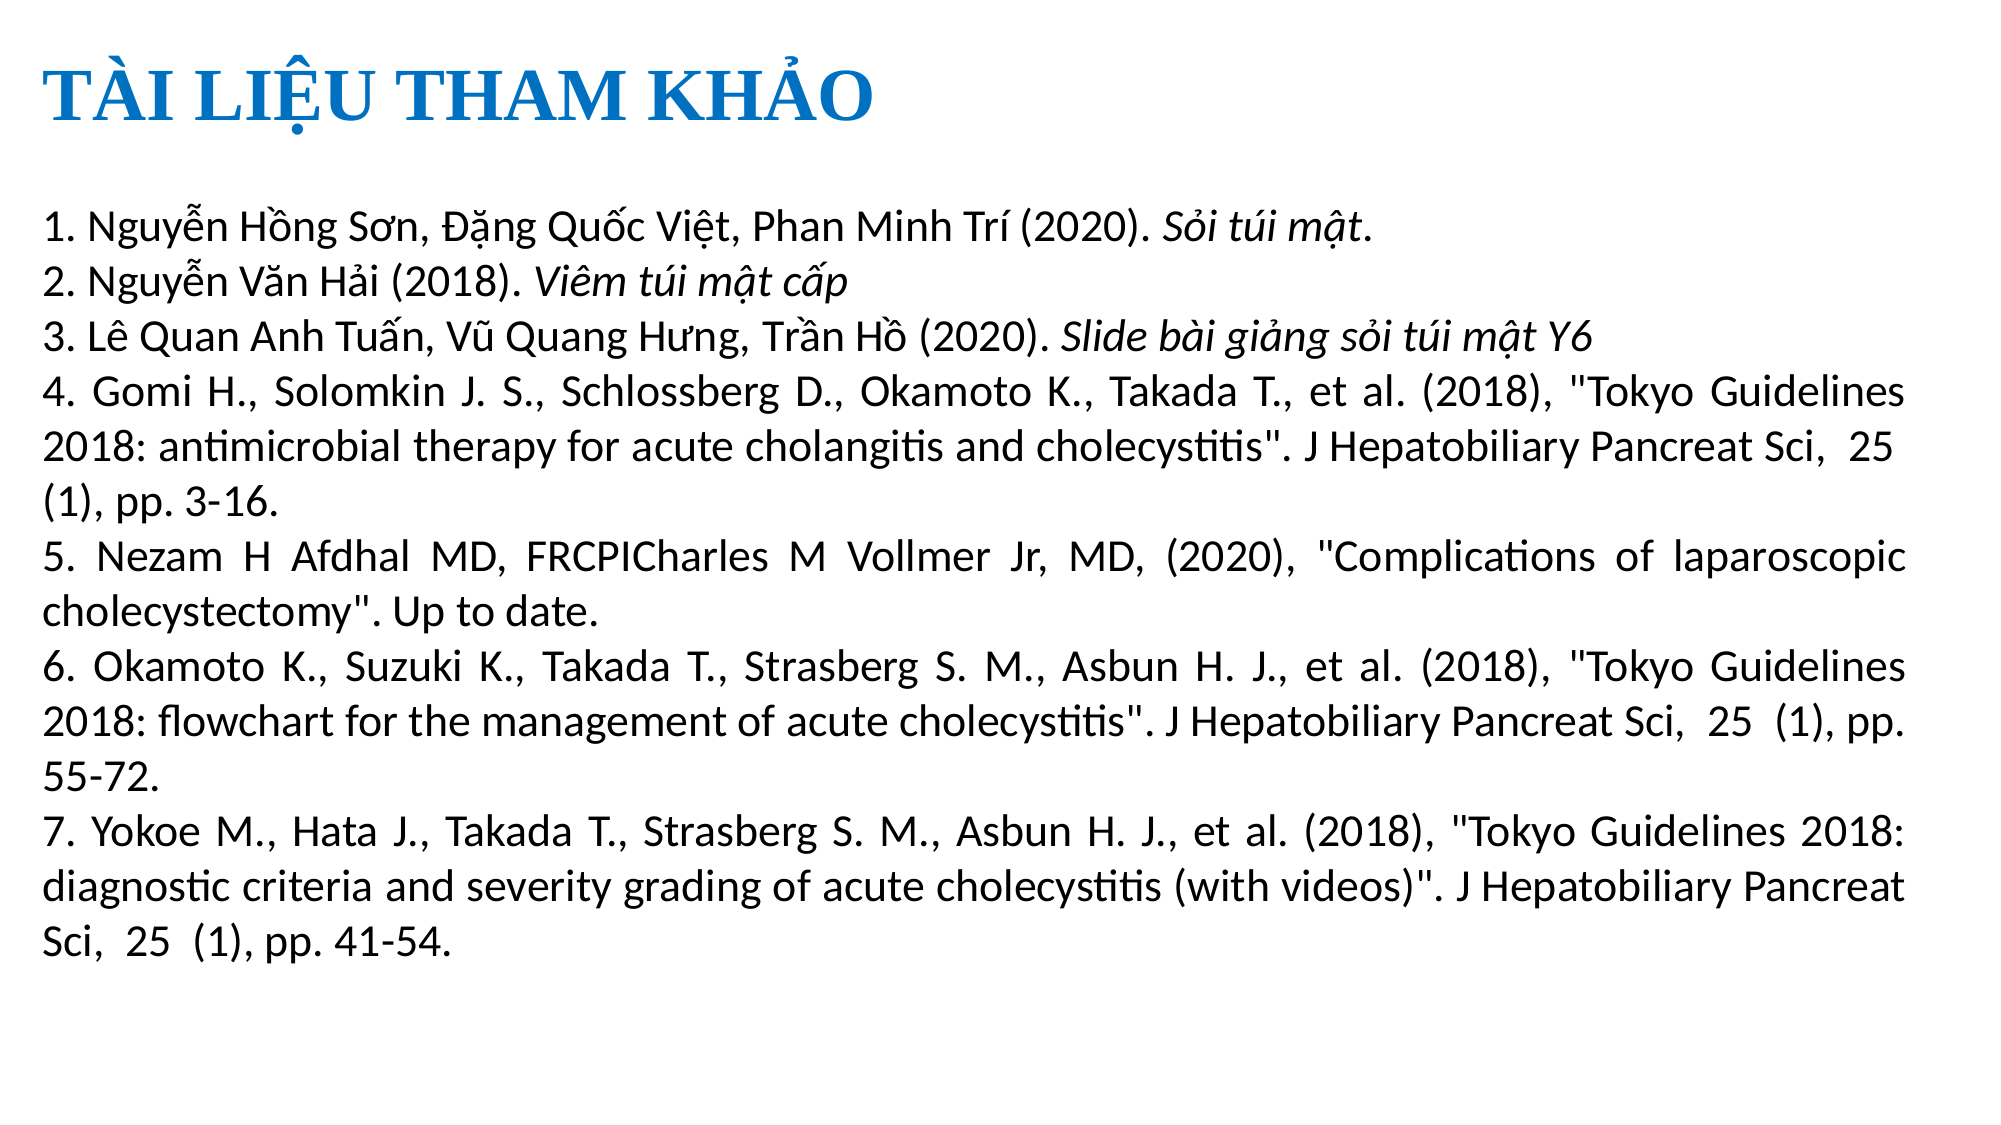

TÀI LIỆU THAM KHẢO
1. Nguyễn Hồng Sơn, Đặng Quốc Việt, Phan Minh Trí (2020). Sỏi túi mật.
2. Nguyễn Văn Hải (2018). Viêm túi mật cấp
3. Lê Quan Anh Tuấn, Vũ Quang Hưng, Trần Hồ (2020). Slide bài giảng sỏi túi mật Y6
4. Gomi H., Solomkin J. S., Schlossberg D., Okamoto K., Takada T., et al. (2018), "Tokyo Guidelines 2018: antimicrobial therapy for acute cholangitis and cholecystitis". J Hepatobiliary Pancreat Sci,  25  (1), pp. 3-16.
5. Nezam H Afdhal MD, FRCPICharles M Vollmer Jr, MD, (2020), "Complications of laparoscopic cholecystectomy". Up to date.
6. Okamoto K., Suzuki K., Takada T., Strasberg S. M., Asbun H. J., et al. (2018), "Tokyo Guidelines 2018: flowchart for the management of acute cholecystitis". J Hepatobiliary Pancreat Sci,  25  (1), pp. 55-72.
7. Yokoe M., Hata J., Takada T., Strasberg S. M., Asbun H. J., et al. (2018), "Tokyo Guidelines 2018: diagnostic criteria and severity grading of acute cholecystitis (with videos)". J Hepatobiliary Pancreat Sci,  25  (1), pp. 41-54.